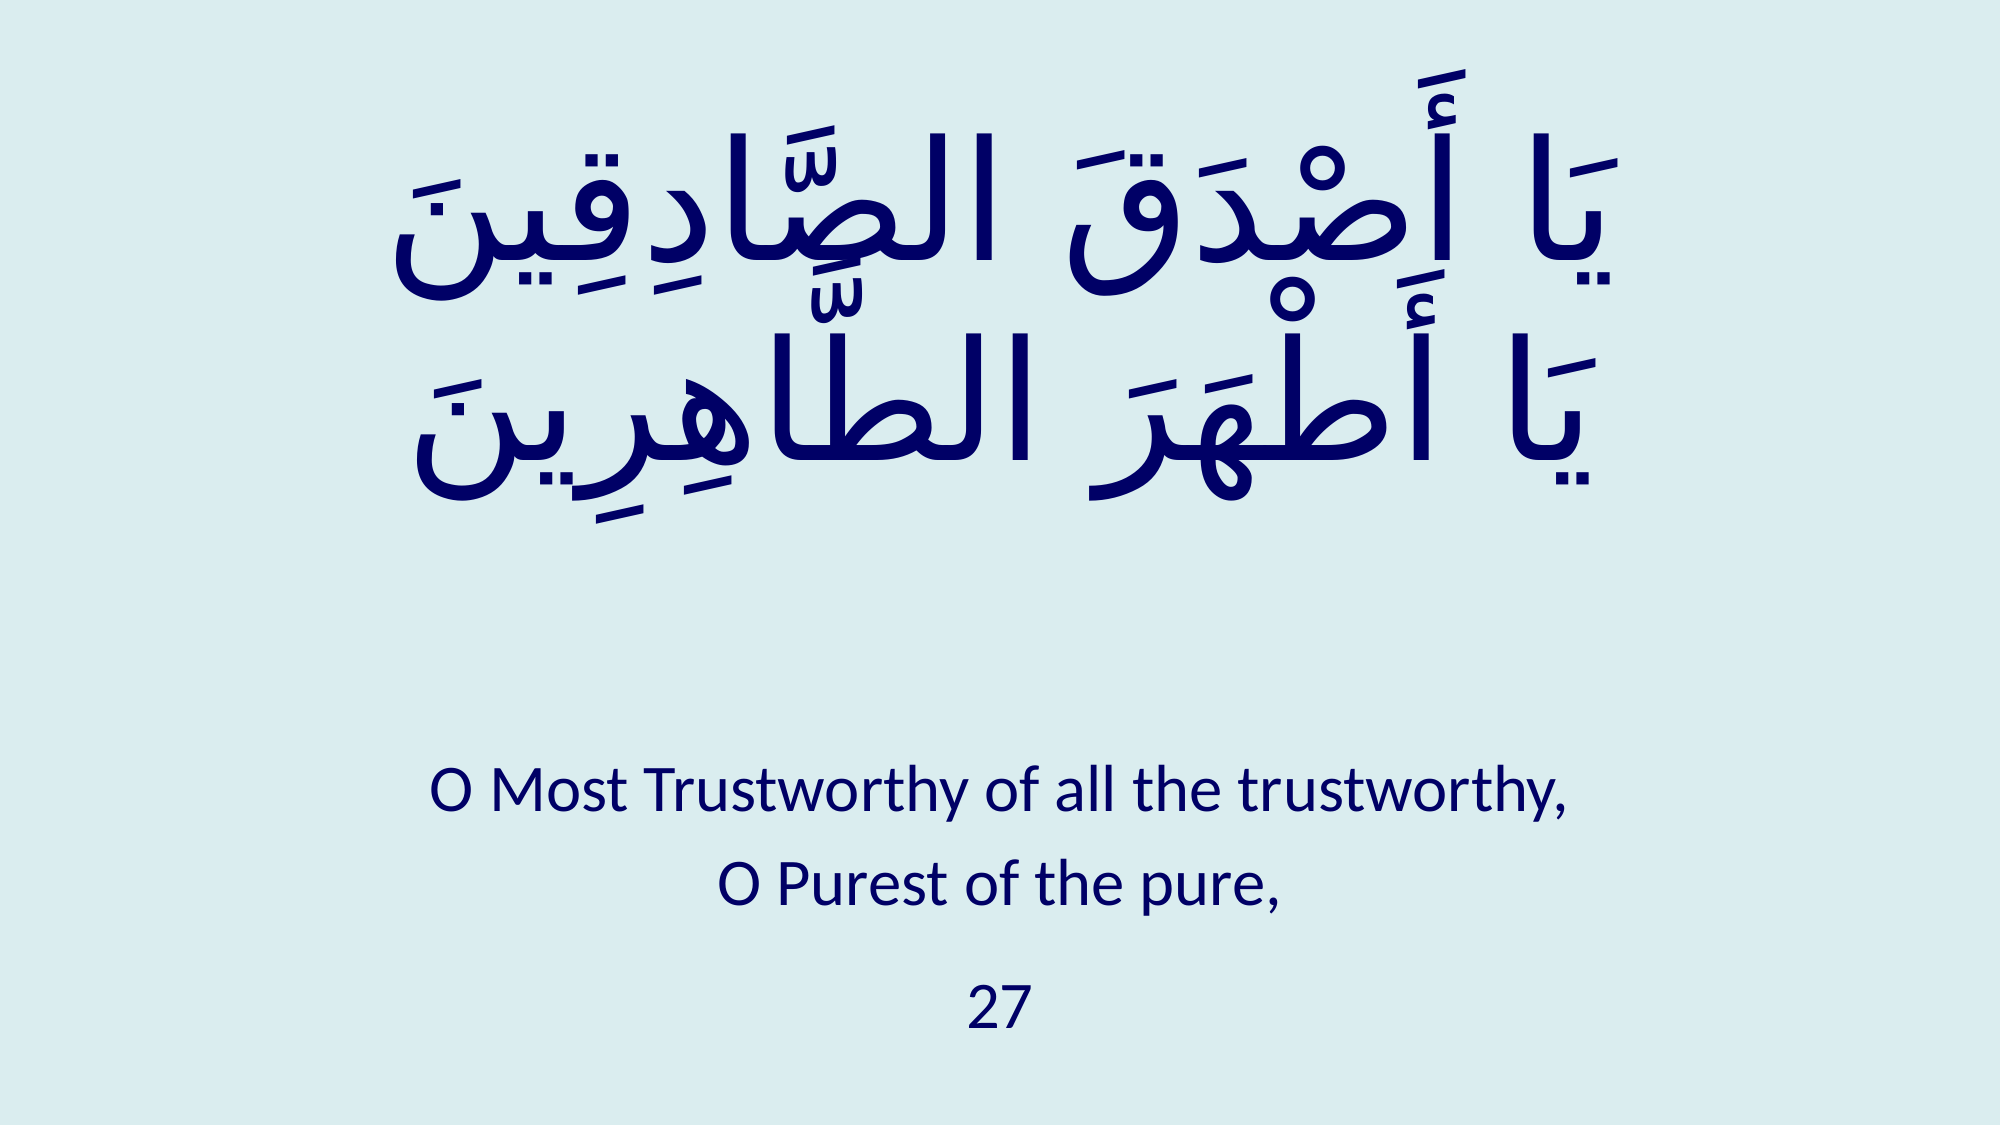

# يَا أَصْدَقَ الصَّادِقِينَ يَا أَطْهَرَ الطَّاهِرِينَ
O Most Trustworthy of all the trustworthy,
O Purest of the pure,
27